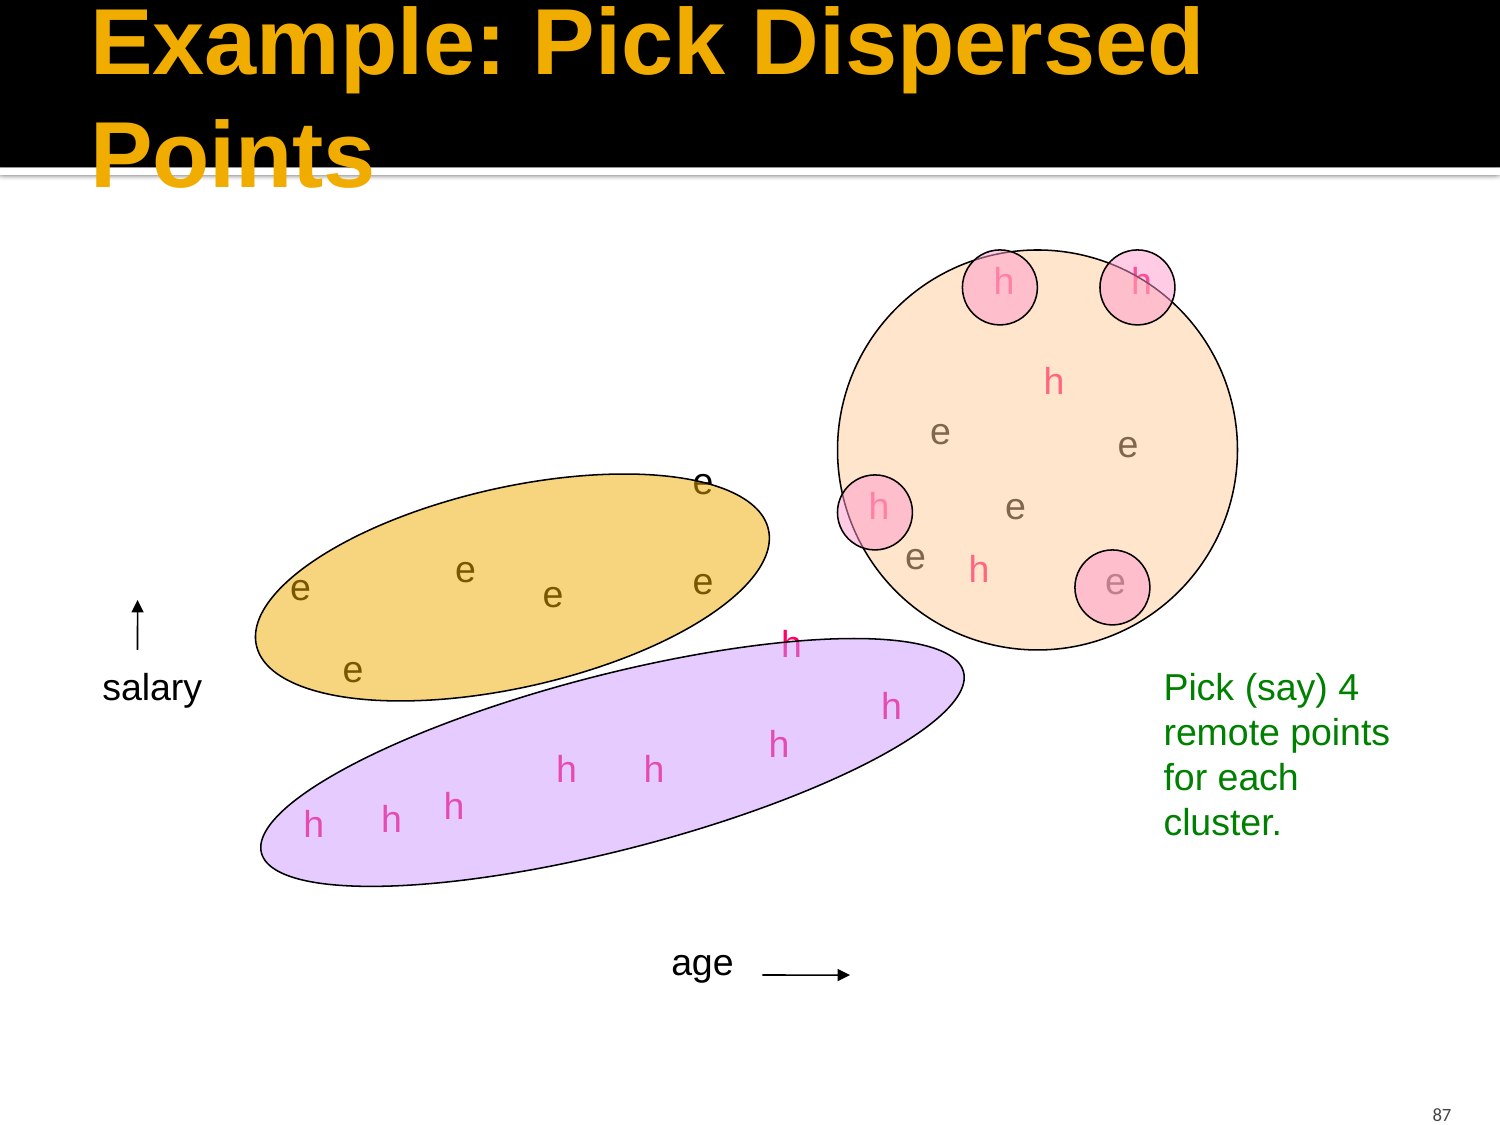

# Example: Pick Dispersed Points

h

h
h
e
e
e

h
e

e
e
h
e

e
e
e

h
e
salary
Pick (say) 4
remote points
for each
cluster.

h
h
h
h
h
h
h
age

87